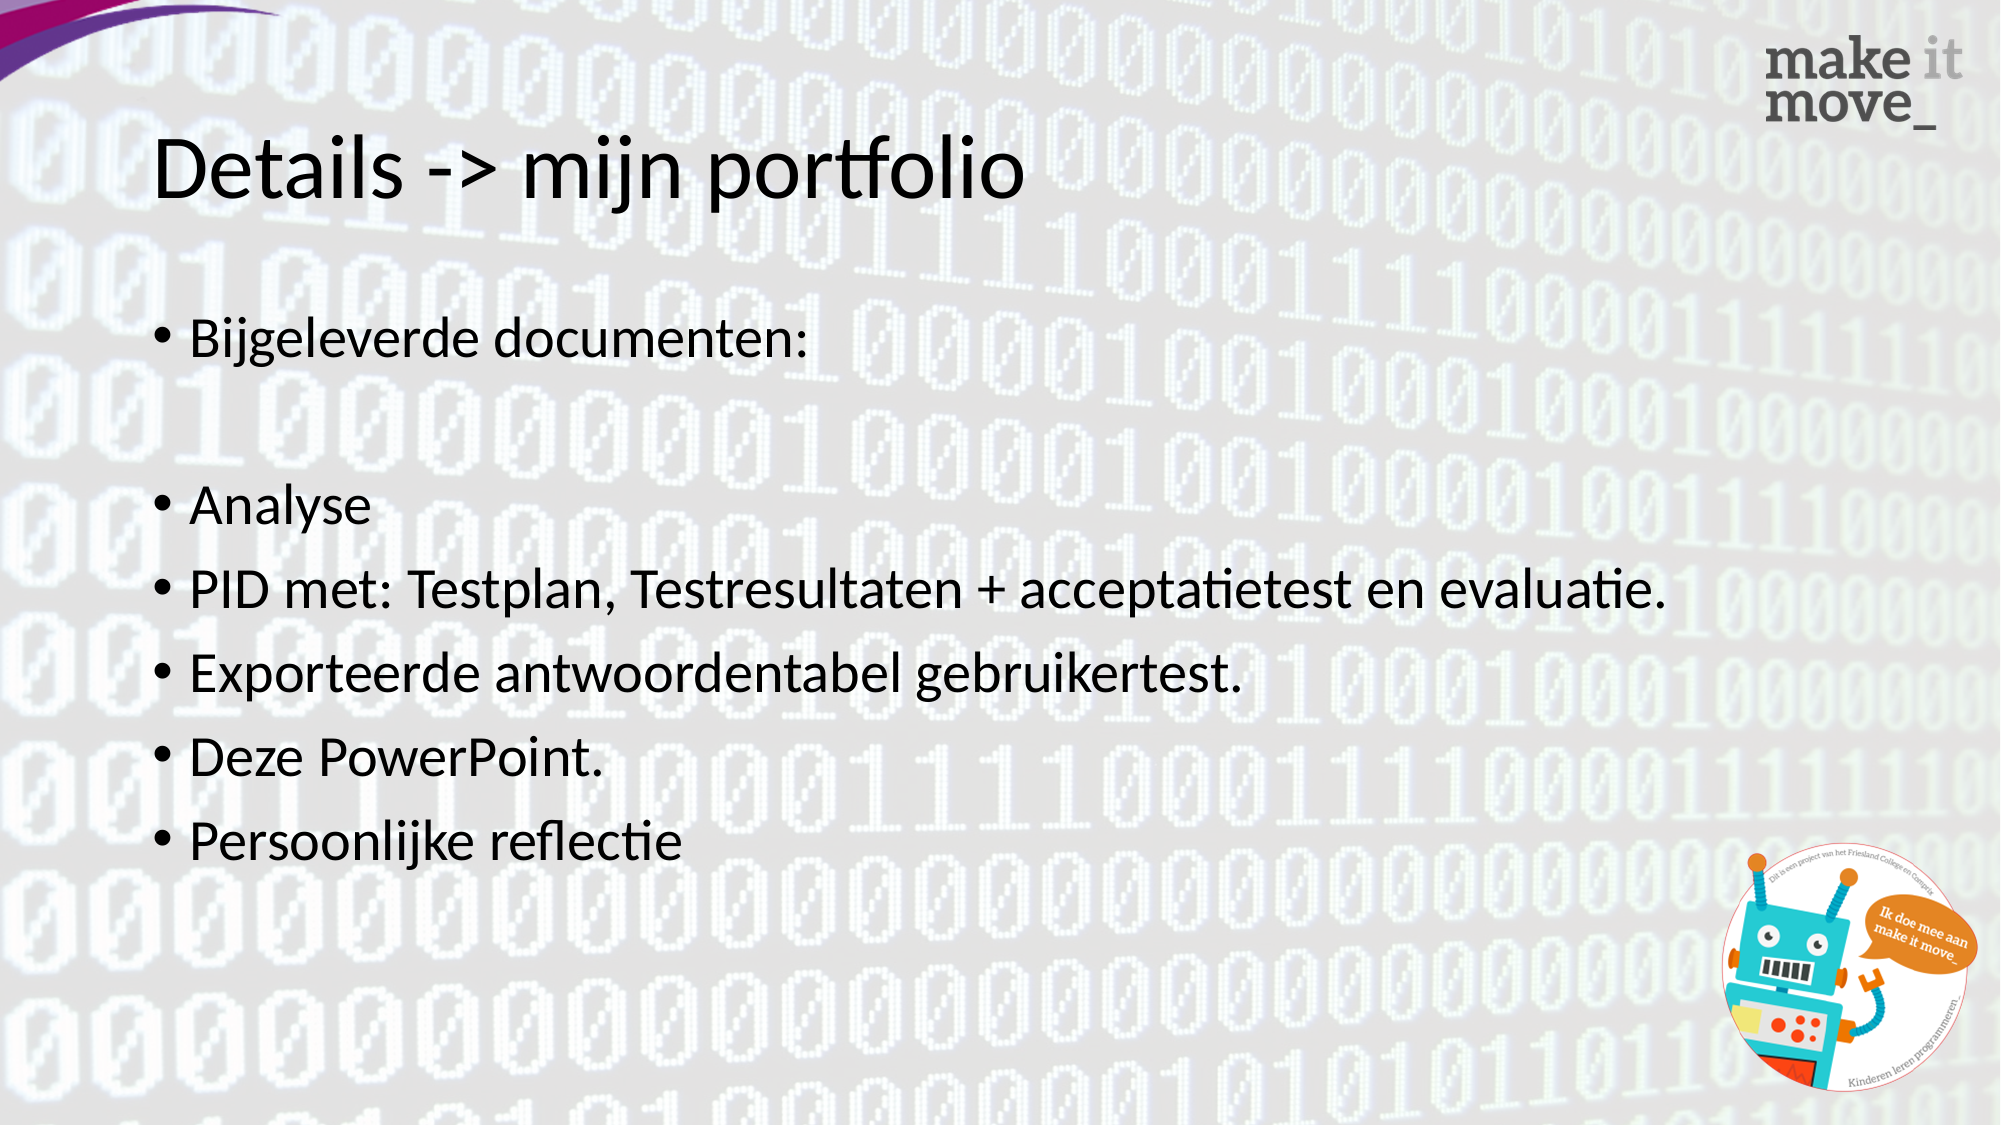

# Details -> mijn portfolio
Bijgeleverde documenten:

Analyse
PID met: Testplan, Testresultaten + acceptatietest en evaluatie.
Exporteerde antwoordentabel gebruikertest.
Deze PowerPoint.
Persoonlijke reflectie